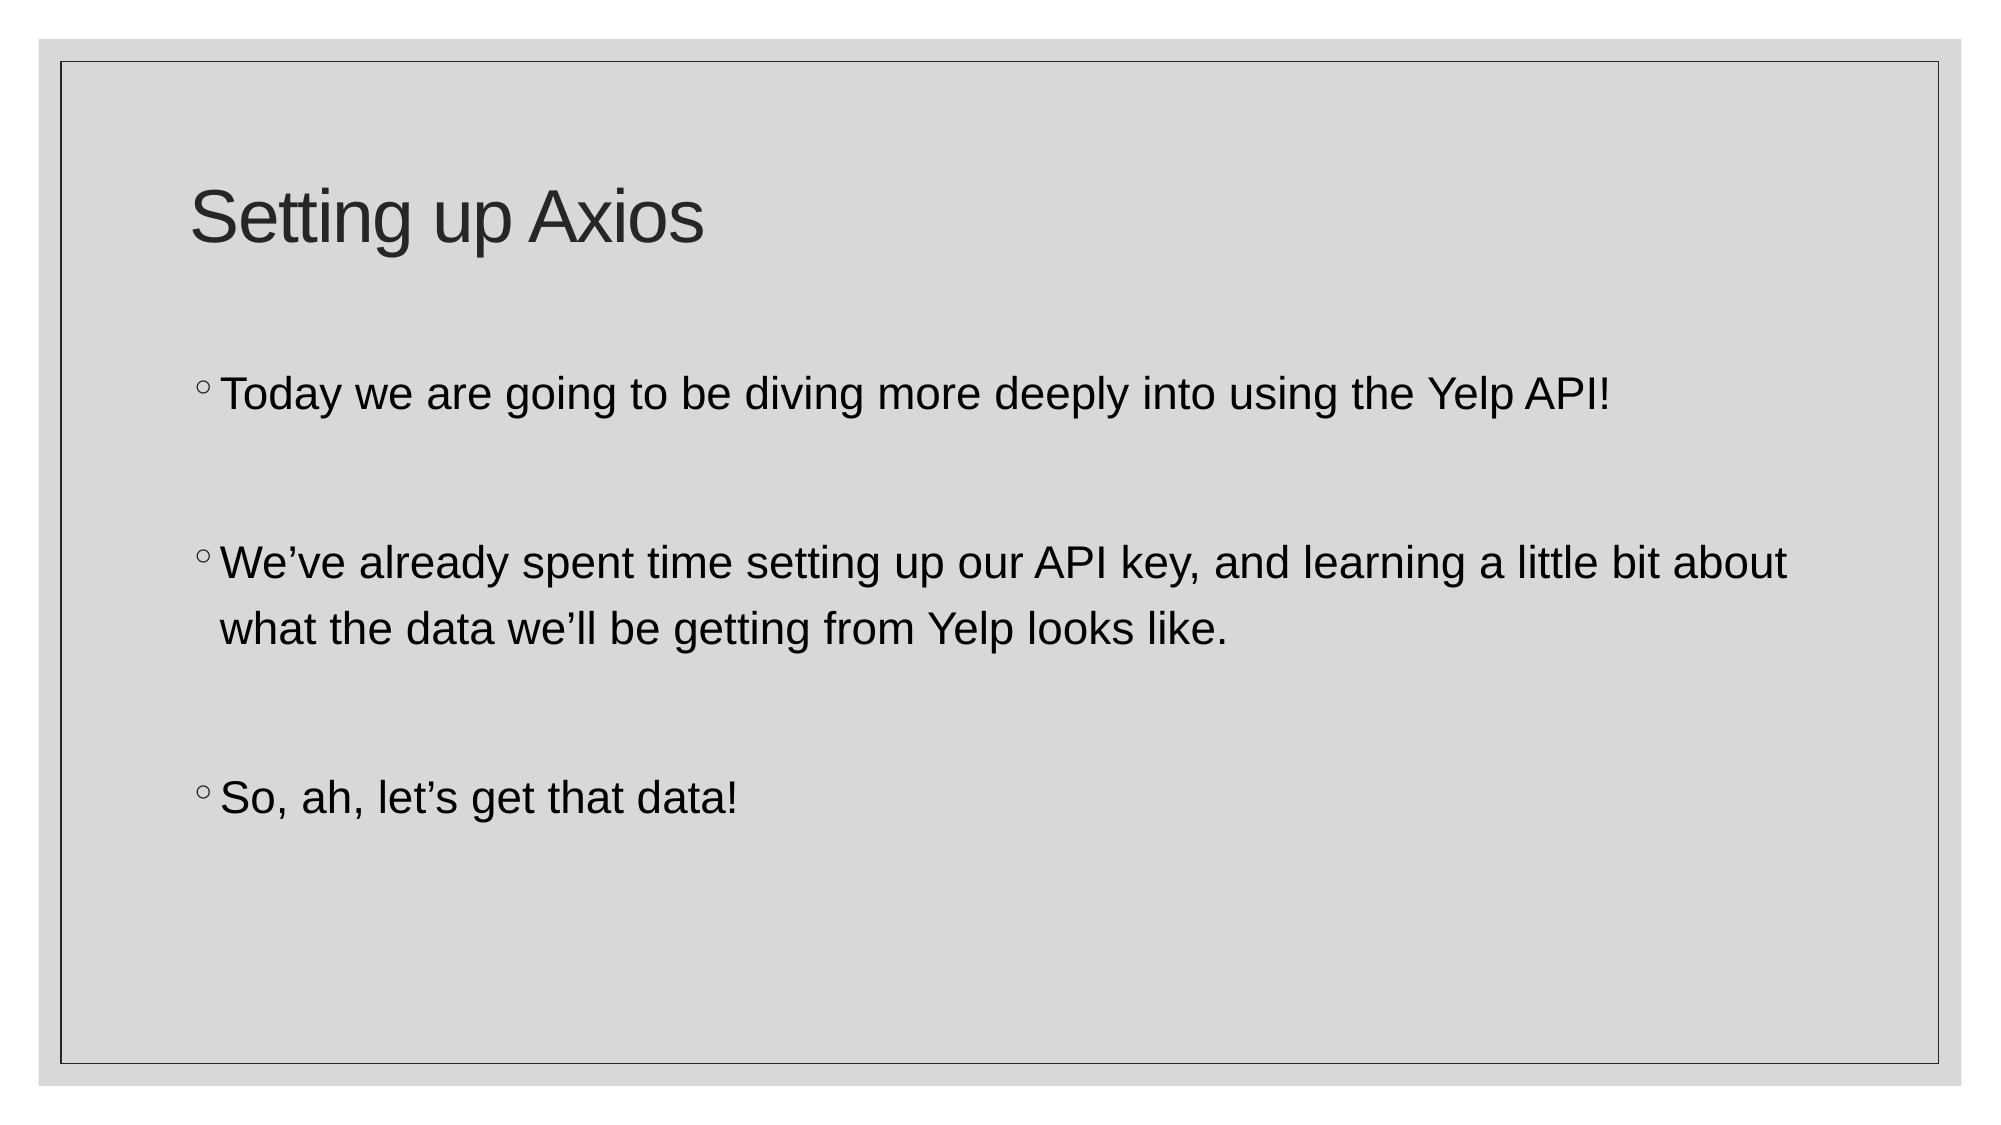

# Setting up Axios
Today we are going to be diving more deeply into using the Yelp API!

We’ve already spent time setting up our API key, and learning a little bit about what the data we’ll be getting from Yelp looks like.

So, ah, let’s get that data!